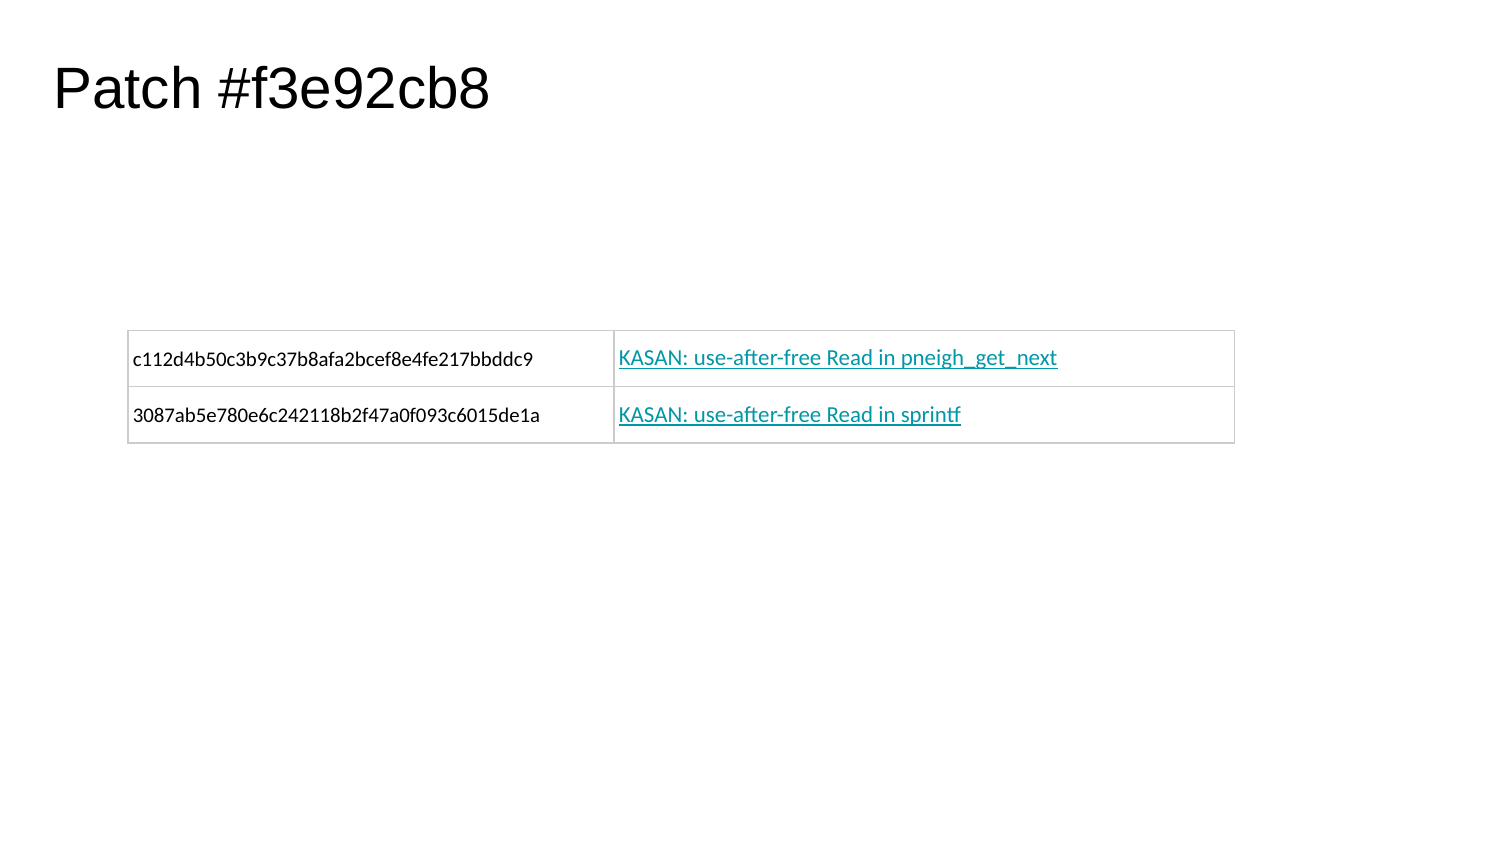

# Patch #f3e92cb8
| c112d4b50c3b9c37b8afa2bcef8e4fe217bbddc9 | KASAN: use-after-free Read in pneigh\_get\_next |
| --- | --- |
| 3087ab5e780e6c242118b2f47a0f093c6015de1a | KASAN: use-after-free Read in sprintf |